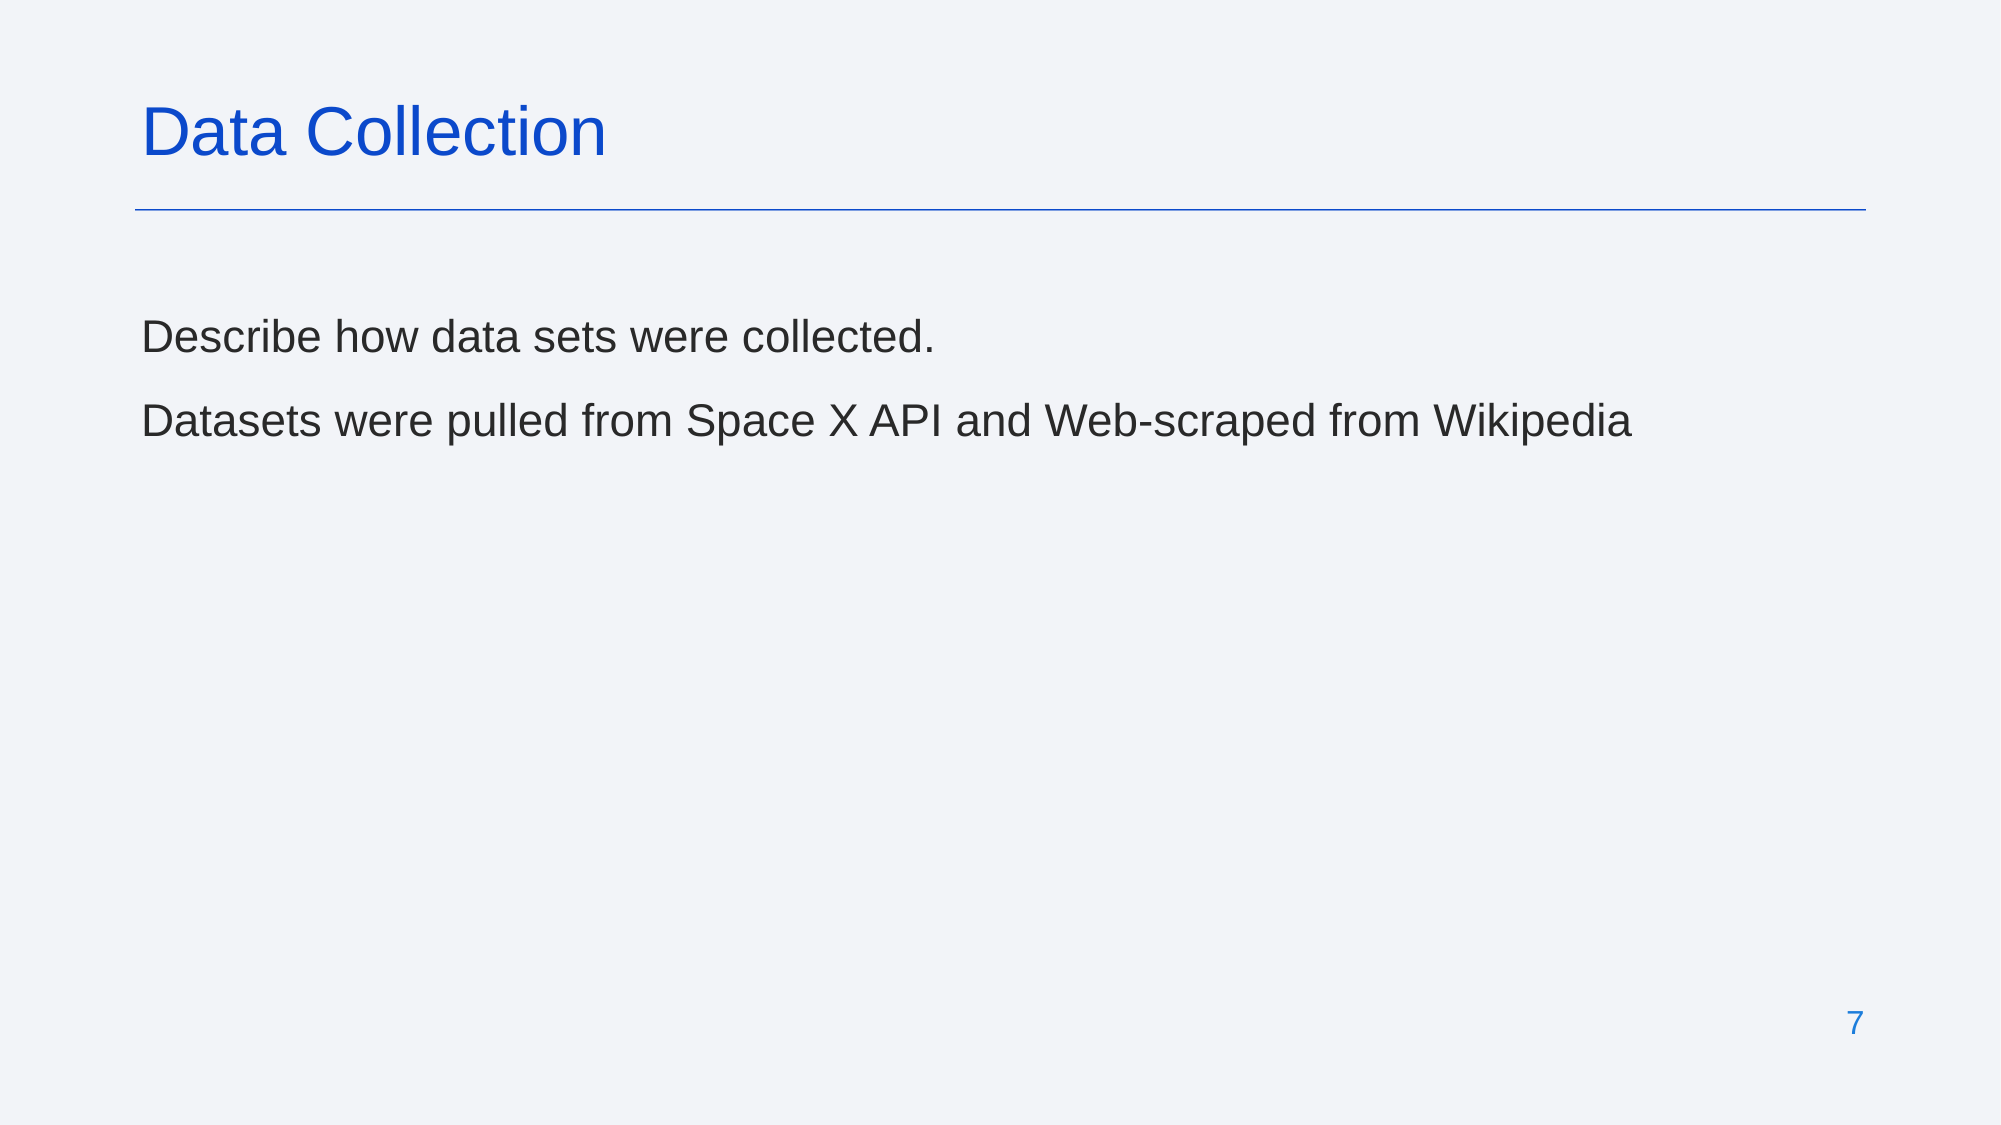

Data Collection
Describe how data sets were collected.
Datasets were pulled from Space X API and Web-scraped from Wikipedia

7